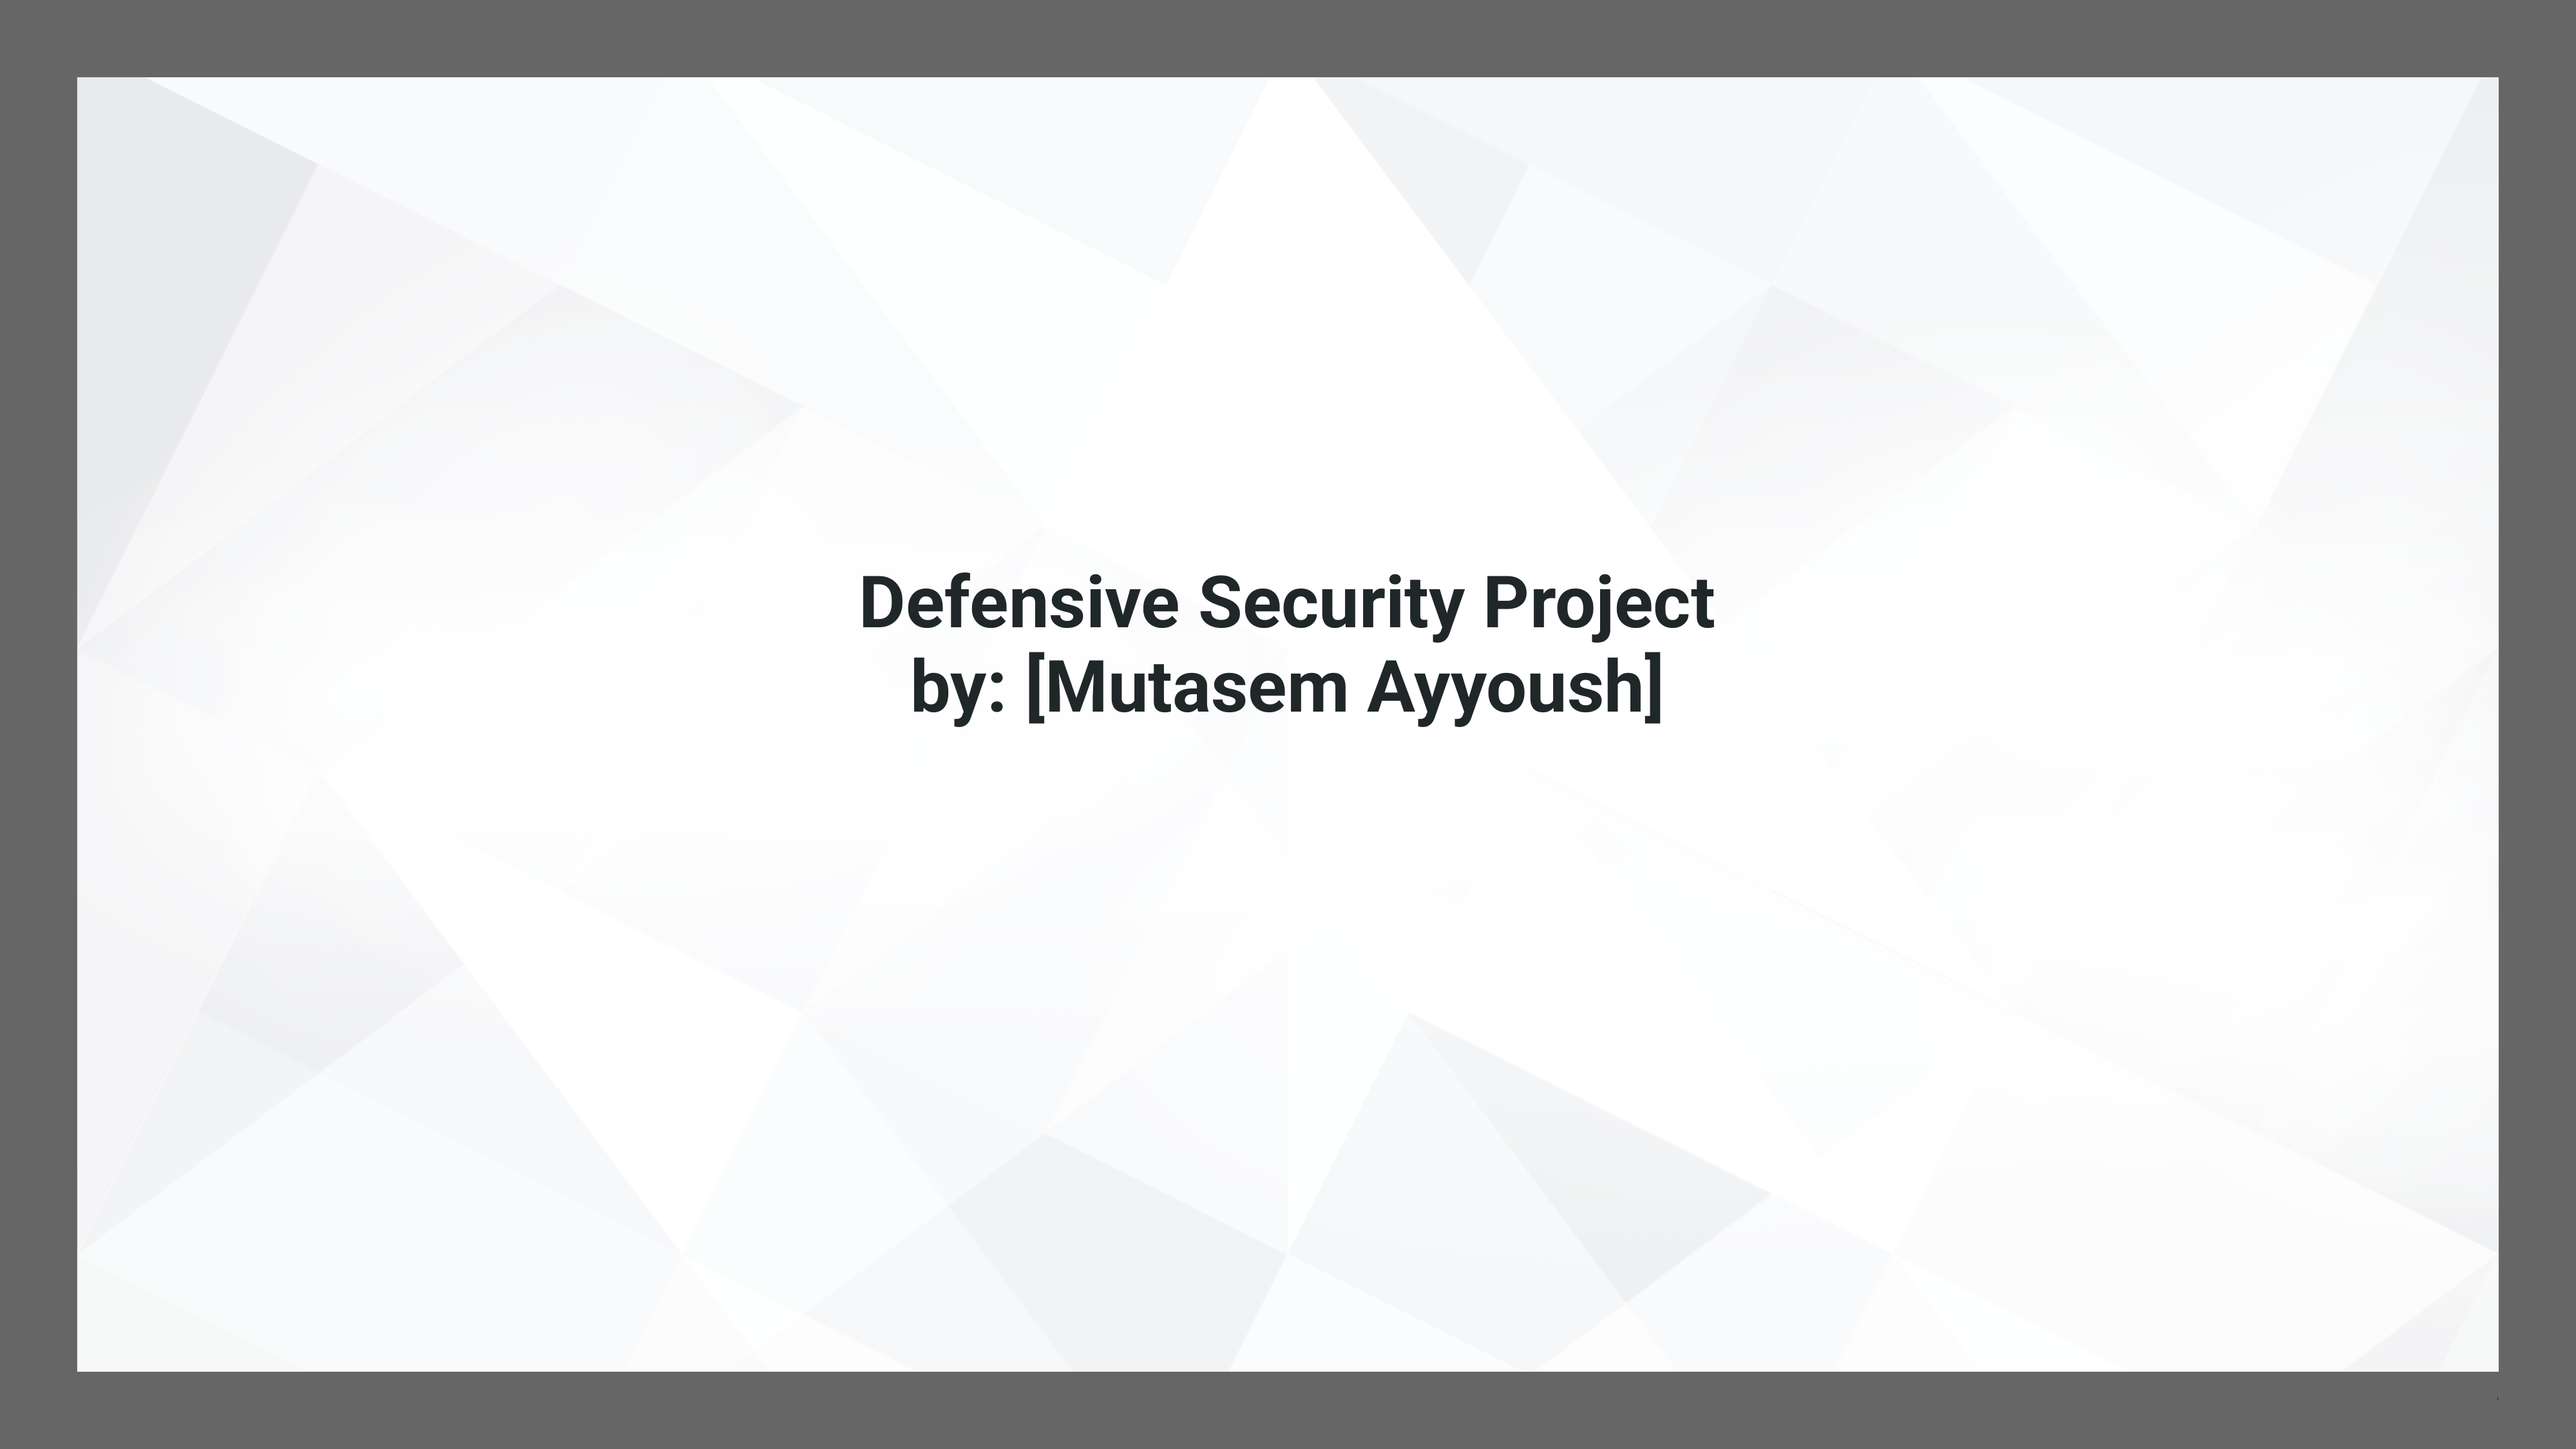

# Defensive Security Project
by: [Mutasem Ayyoush]

1